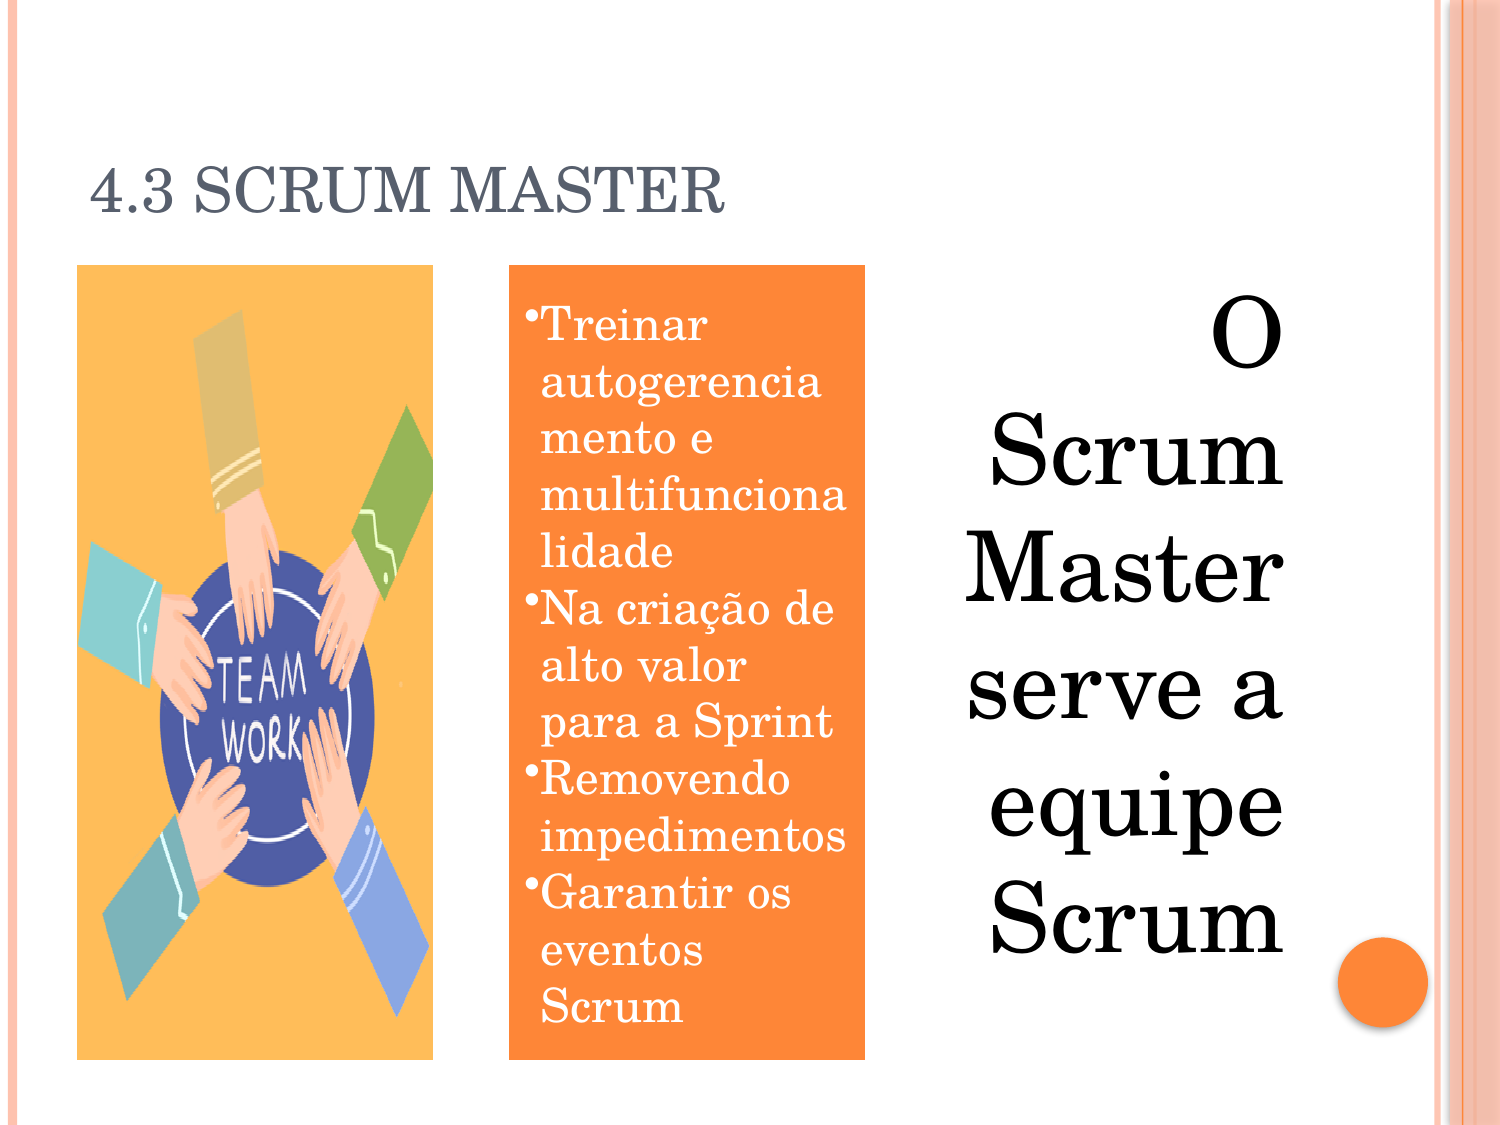

# 4.3 Scrum Master
O Scrum Master serve a equipe Scrum
Treinar autogerenciamento e multifuncionalidade
Na criação de alto valor para a Sprint
Removendo impedimentos
Garantir os eventos Scrum